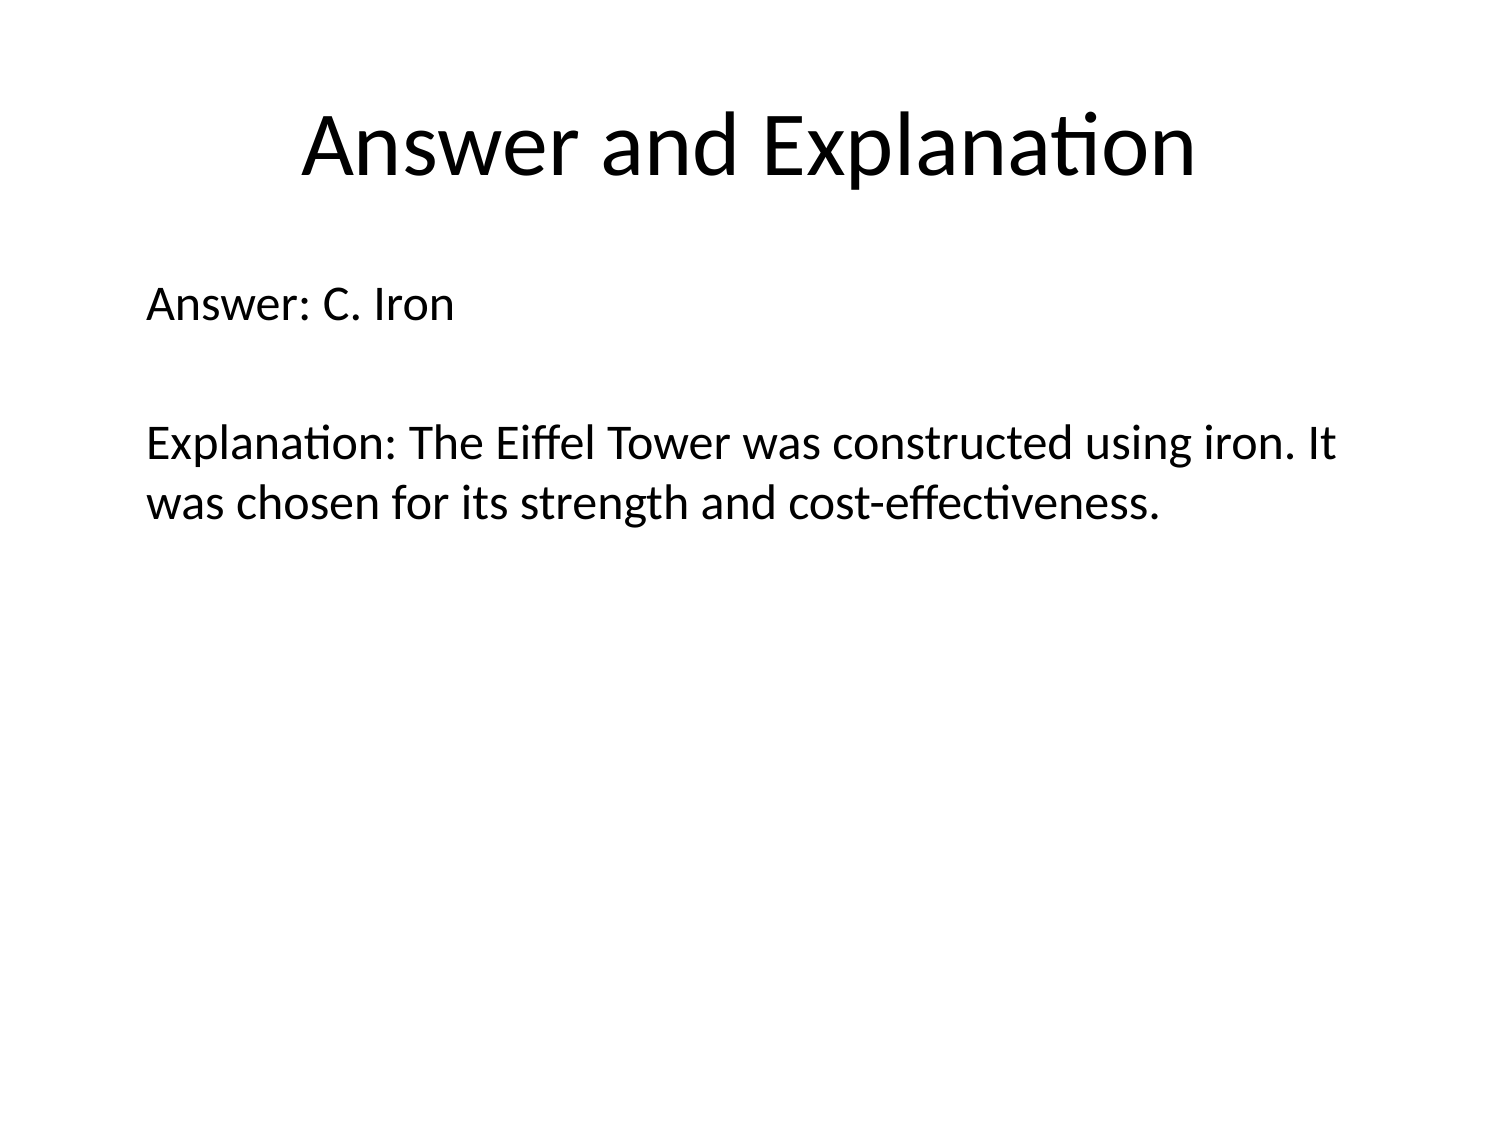

# Answer and Explanation
Answer: C. Iron

Explanation: The Eiffel Tower was constructed using iron. It was chosen for its strength and cost-effectiveness.